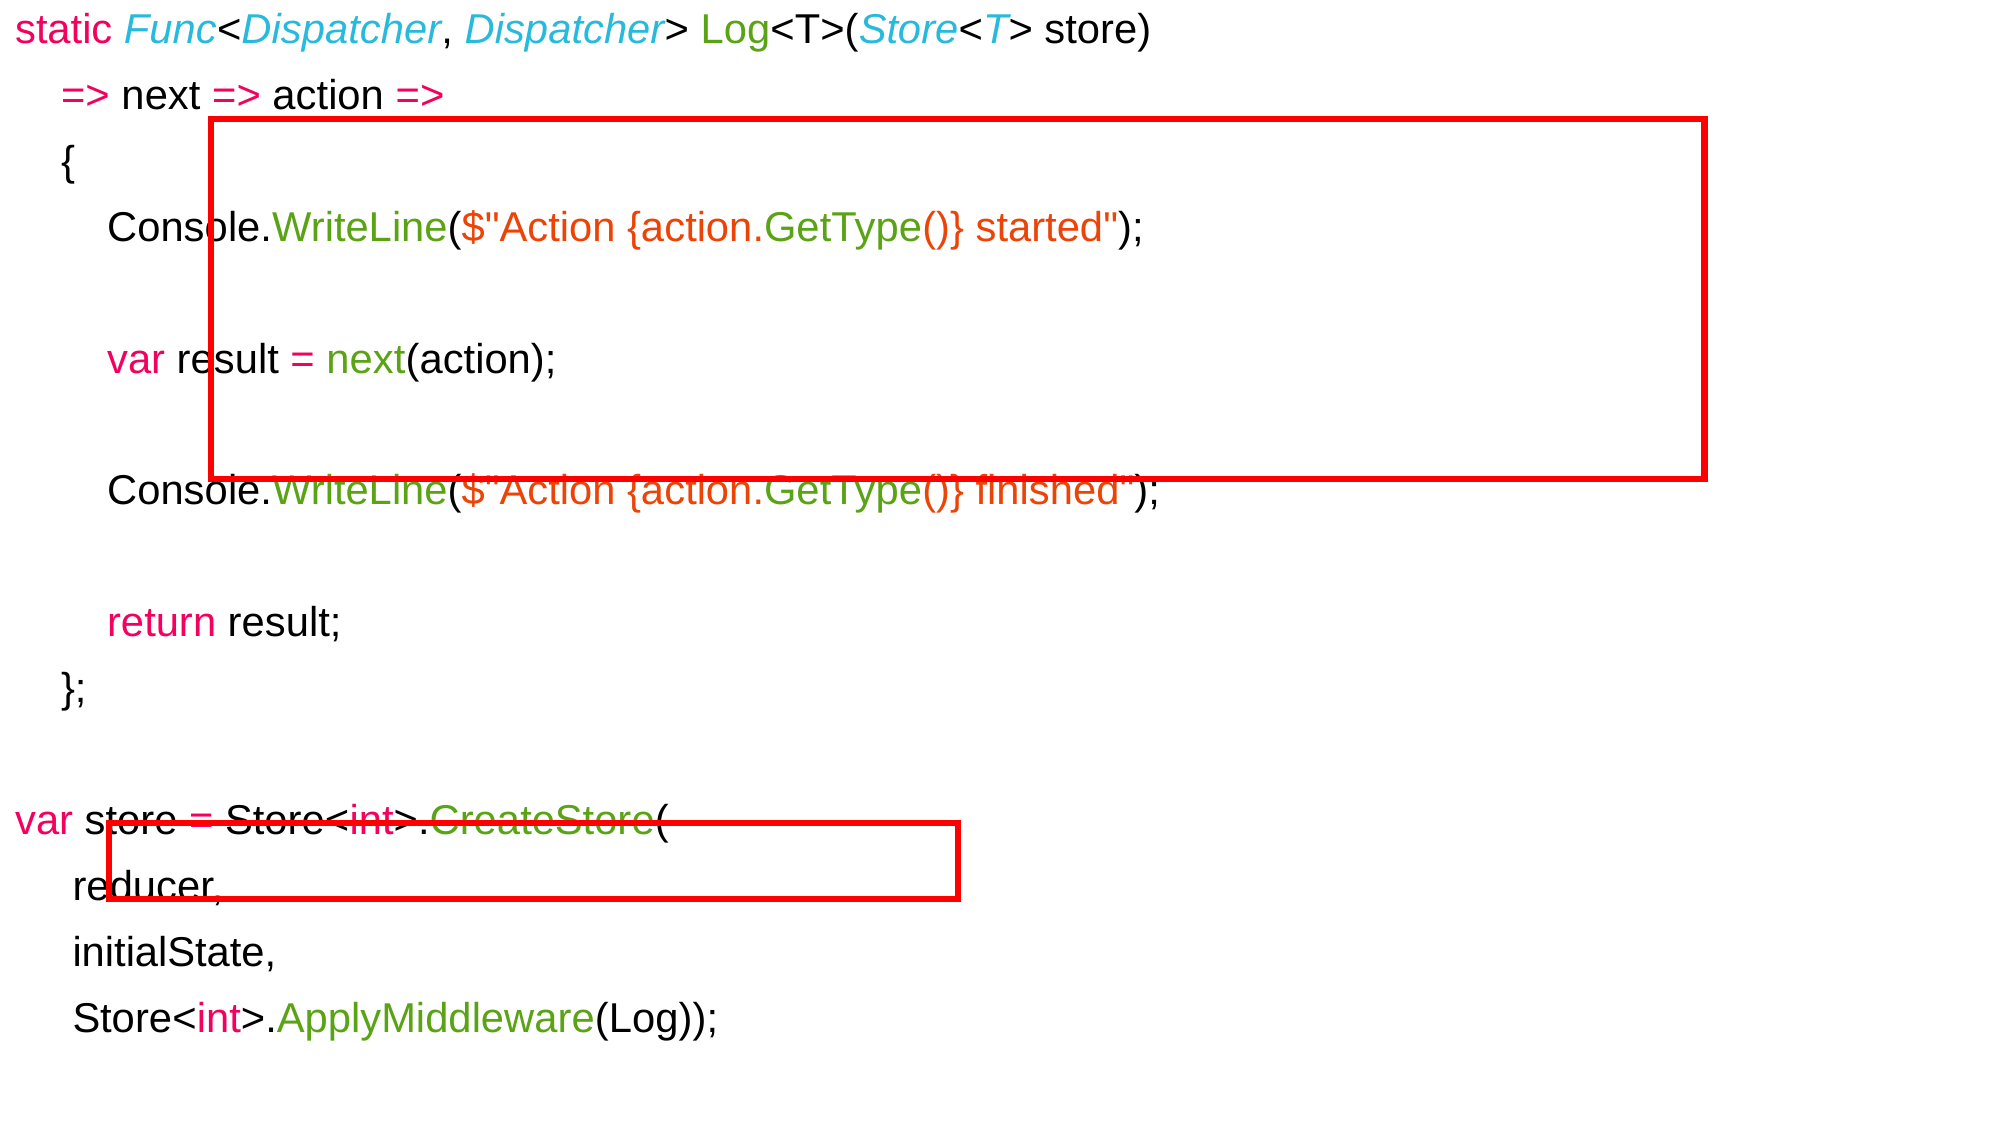

static Func<Dispatcher, Dispatcher> Log<T>(Store<T> store)
    => next => action =>
    {
        Console.WriteLine($"Action {action.GetType()} started");

        var result = next(action);

        Console.WriteLine($"Action {action.GetType()} finished");

        return result;
    };

var store = Store<int>.CreateStore(
     reducer,
     initialState,
     Store<int>.ApplyMiddleware(Log));